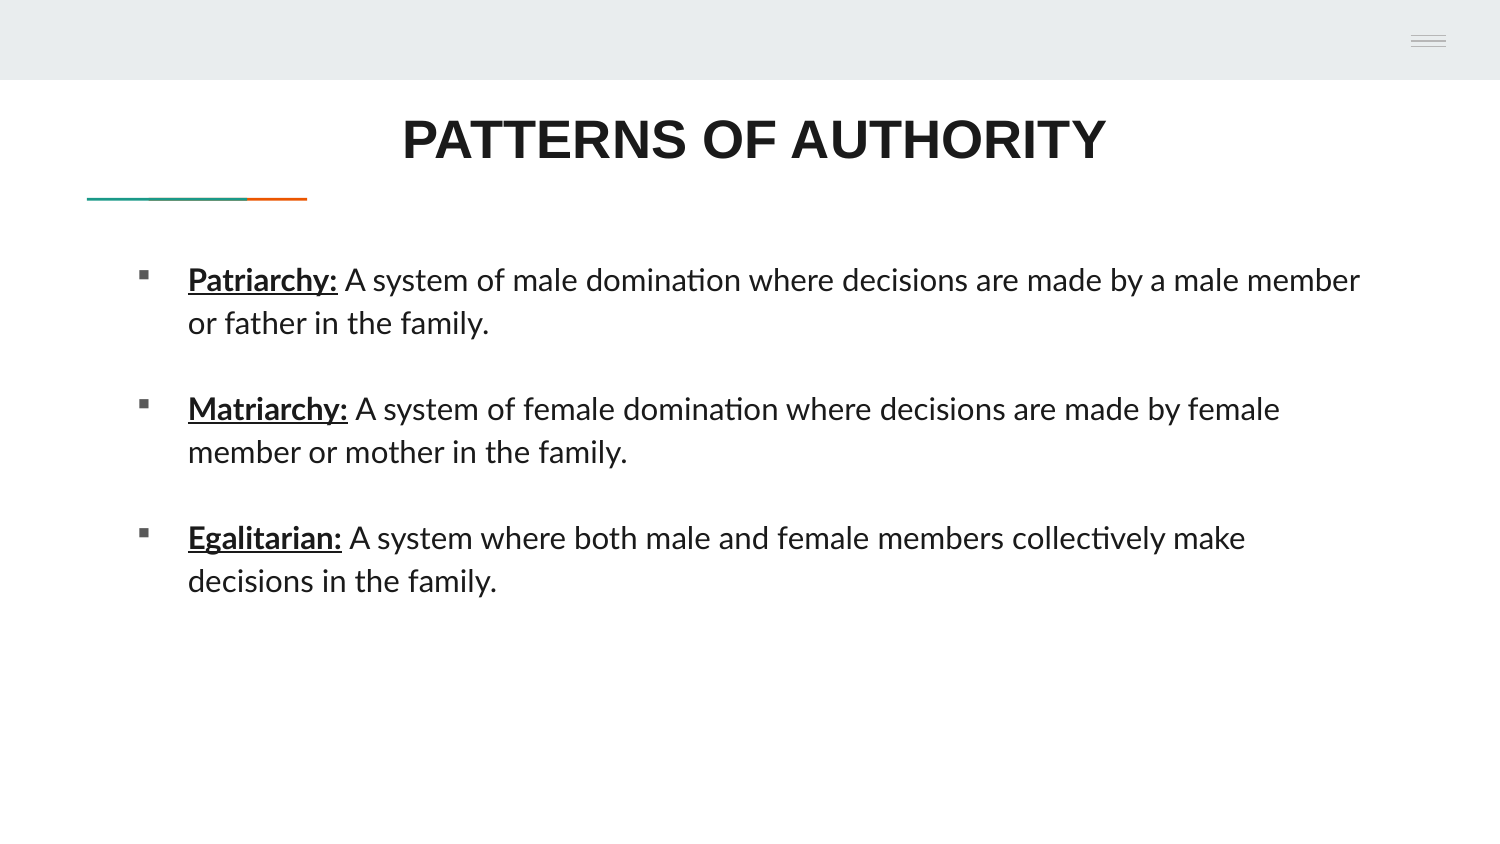

# PATTERNS OF AUTHORITY
Patriarchy: A system of male domination where decisions are made by a male member or father in the family.

Matriarchy: A system of female domination where decisions are made by female member or mother in the family.

Egalitarian: A system where both male and female members collectively make decisions in the family.